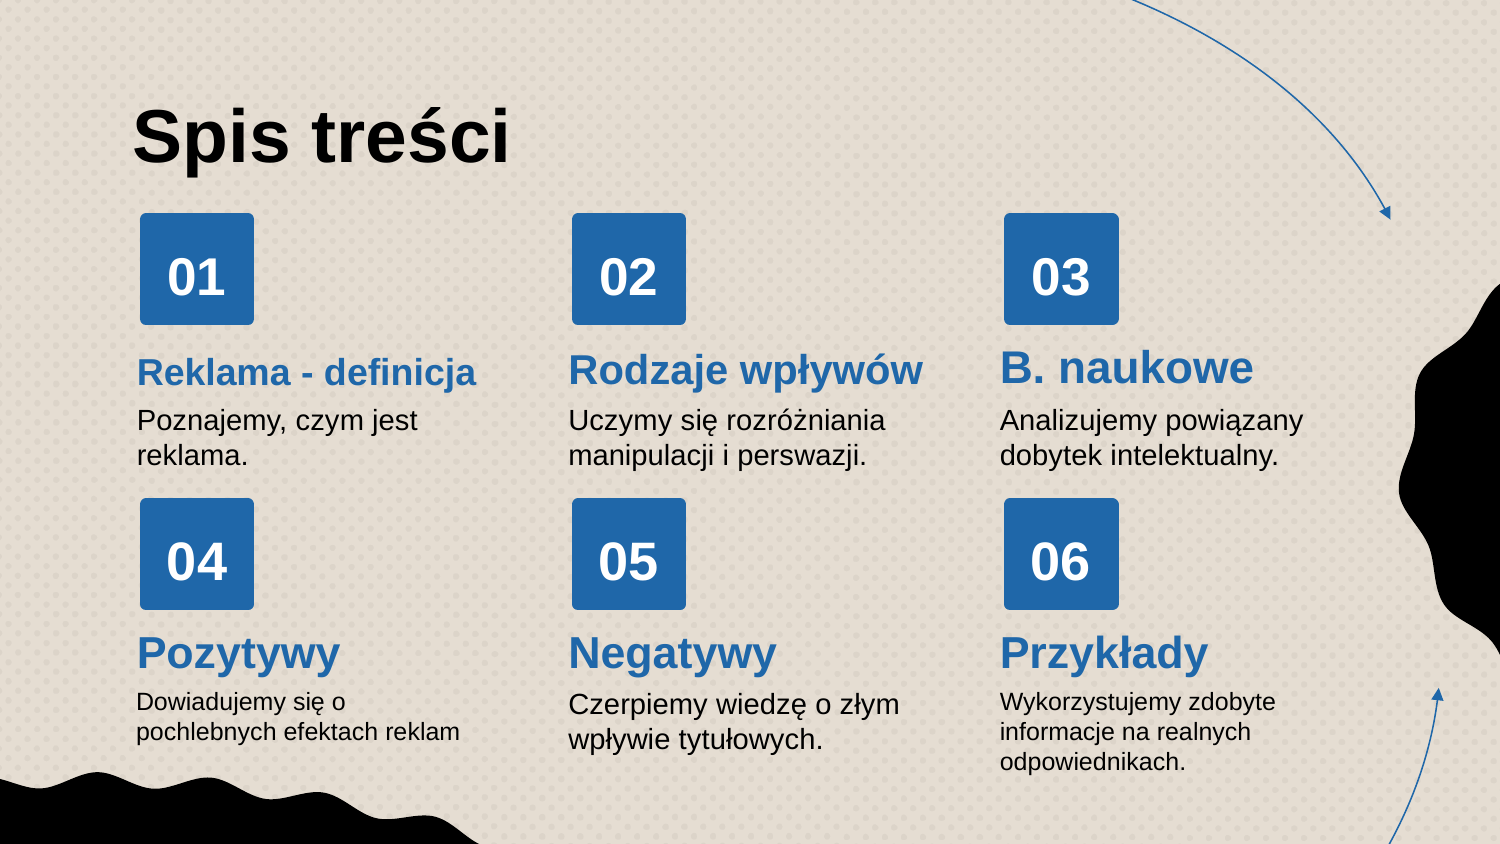

# Spis treści
01
02
03
Reklama - definicja
Rodzaje wpływów
B. naukowe
Poznajemy, czym jest reklama.
Uczymy się rozróżniania
manipulacji i perswazji.
Analizujemy powiązany dobytek intelektualny.
04
05
06
Pozytywy
Negatywy
Przykłady
Dowiadujemy się o
pochlebnych efektach reklam
Czerpiemy wiedzę o złym wpływie tytułowych.
Wykorzystujemy zdobyte informacje na realnych odpowiednikach.